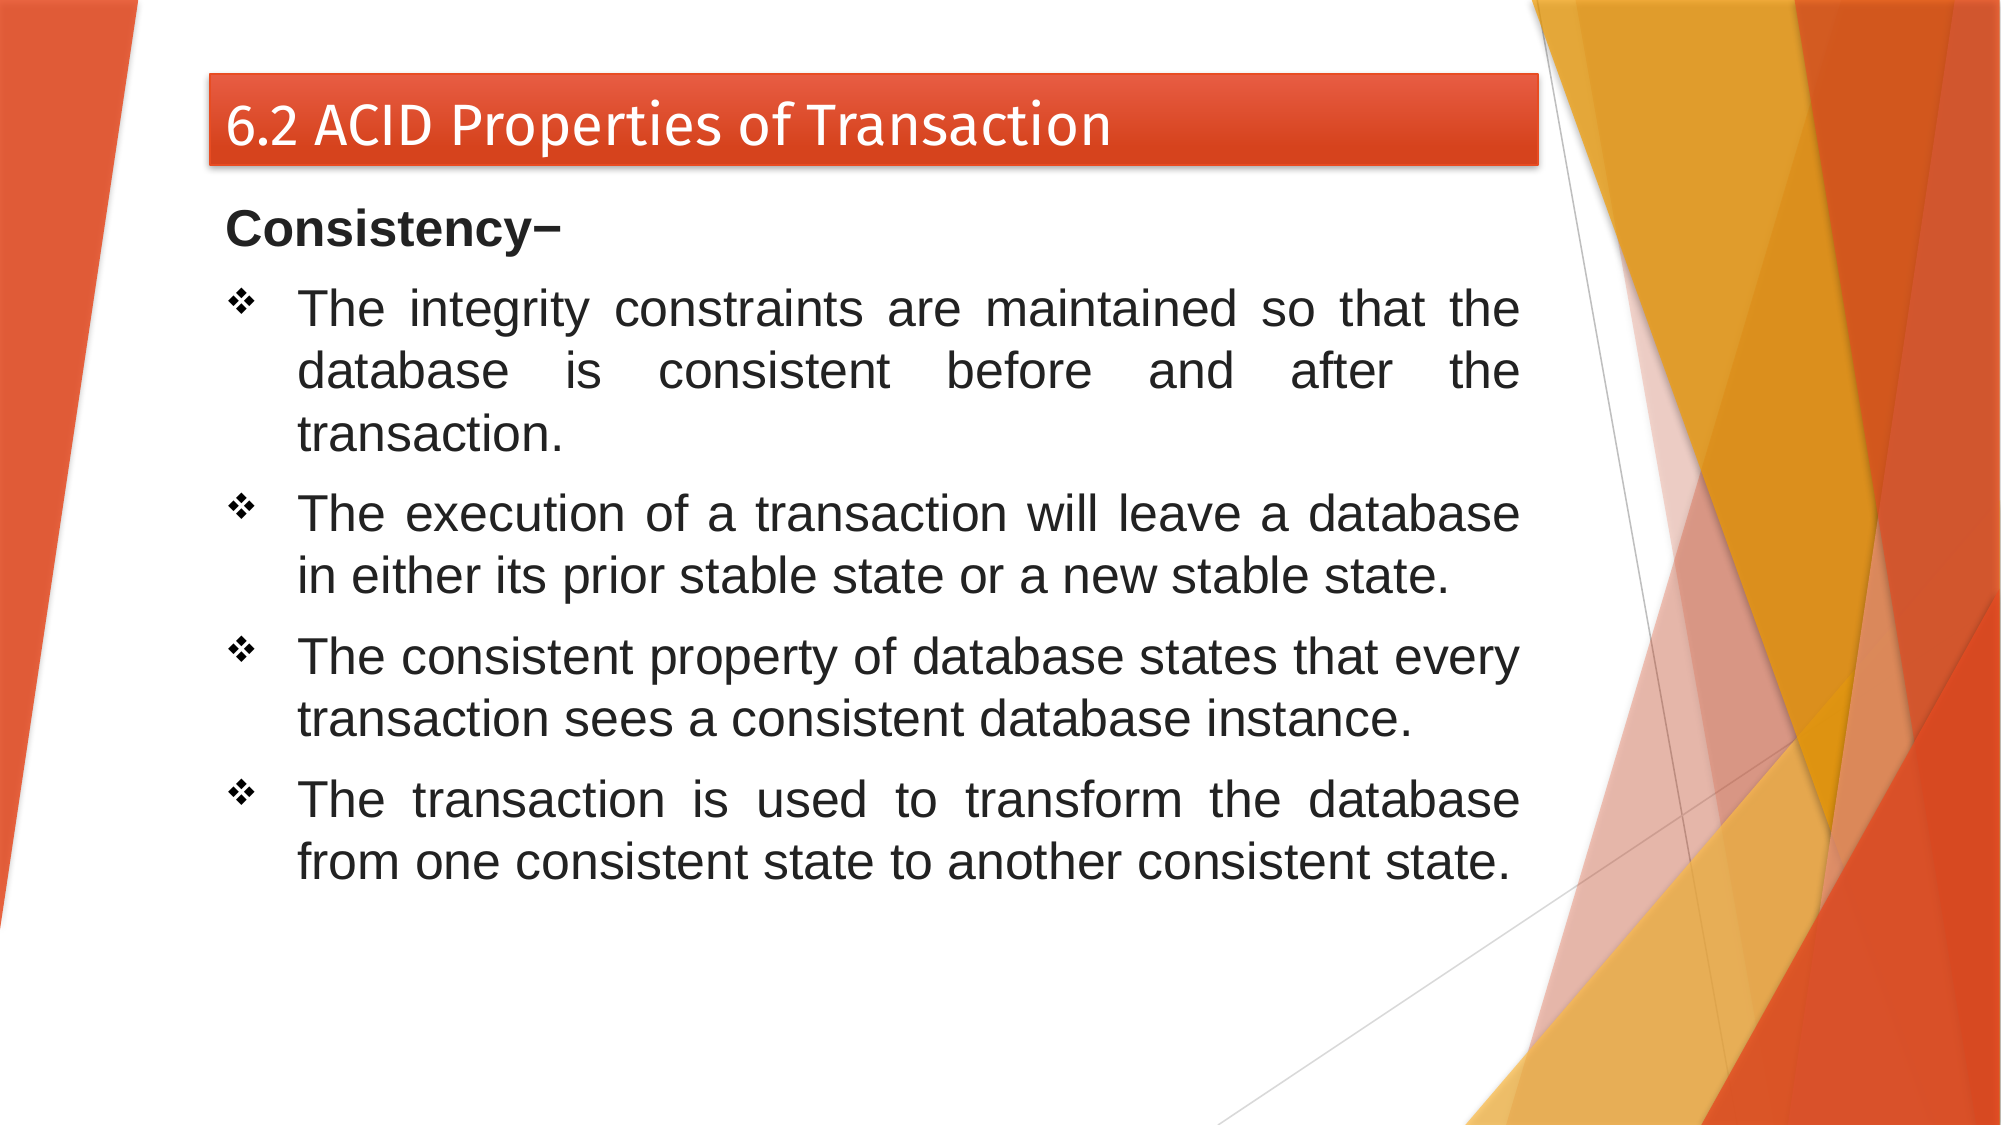

# 6.2 ACID Properties of Transaction
Consistency−
The integrity constraints are maintained so that the database is consistent before and after the transaction.
The execution of a transaction will leave a database in either its prior stable state or a new stable state.
The consistent property of database states that every transaction sees a consistent database instance.
The transaction is used to transform the database from one consistent state to another consistent state.